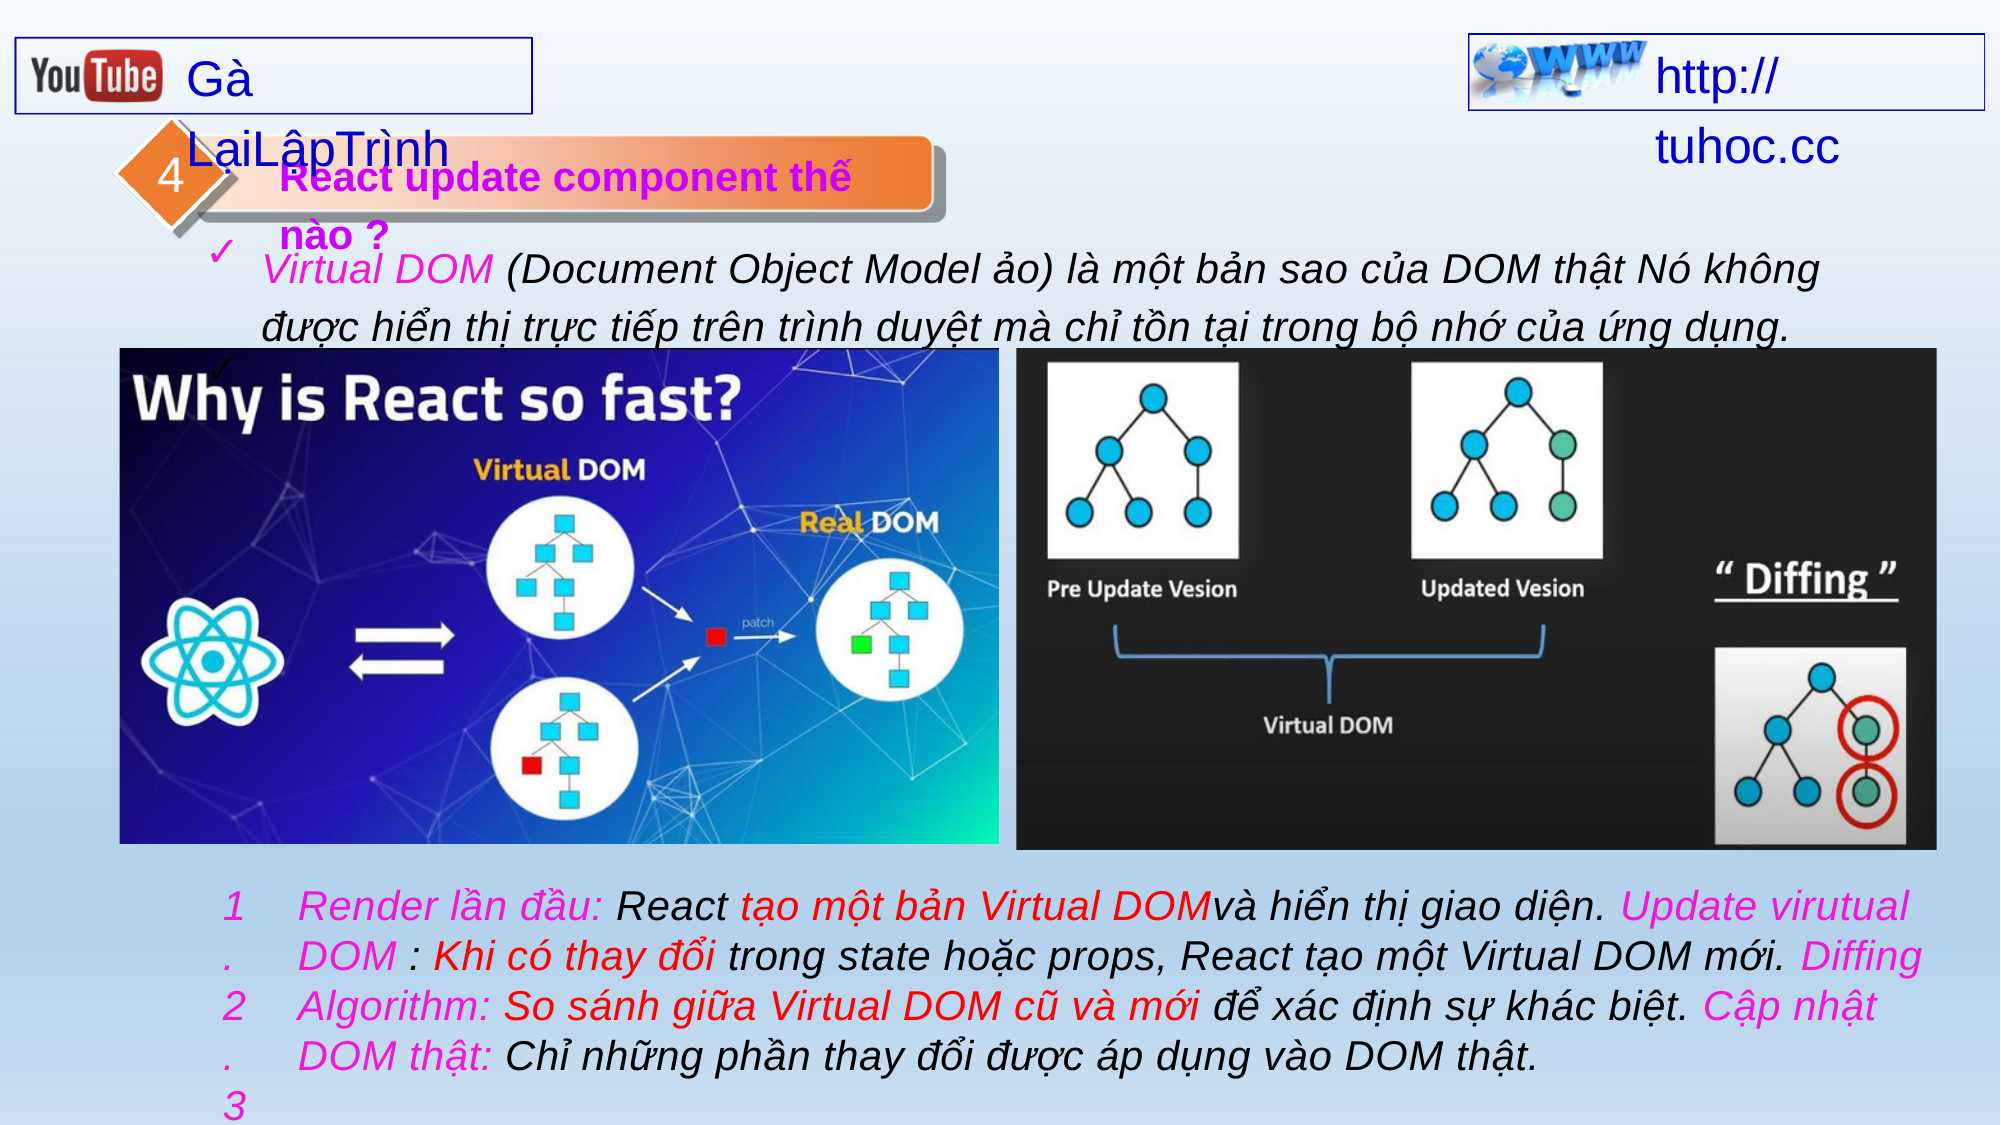

http:// tuhoc.cc

Gà LạiLậpTrình

4
React update component thế nào ?

✓ ✓
Virtual DOM (Document Object Model ảo) là một bản sao của DOM thật Nó không được hiển thị trực tiếp trên trình duyệt mà chỉ tồn tại trong bộ nhớ của ứng dụng.

Render lần đầu: React tạo một bản Virtual DOMvà hiển thị giao diện. Update virutual DOM : Khi có thay đổi trong state hoặc props, React tạo một Virtual DOM mới. Diffing Algorithm: So sánh giữa Virtual DOM cũ và mới để xác định sự khác biệt. Cập nhật DOM thật: Chỉ những phần thay đổi được áp dụng vào DOM thật.
1. 2. 3. 4.